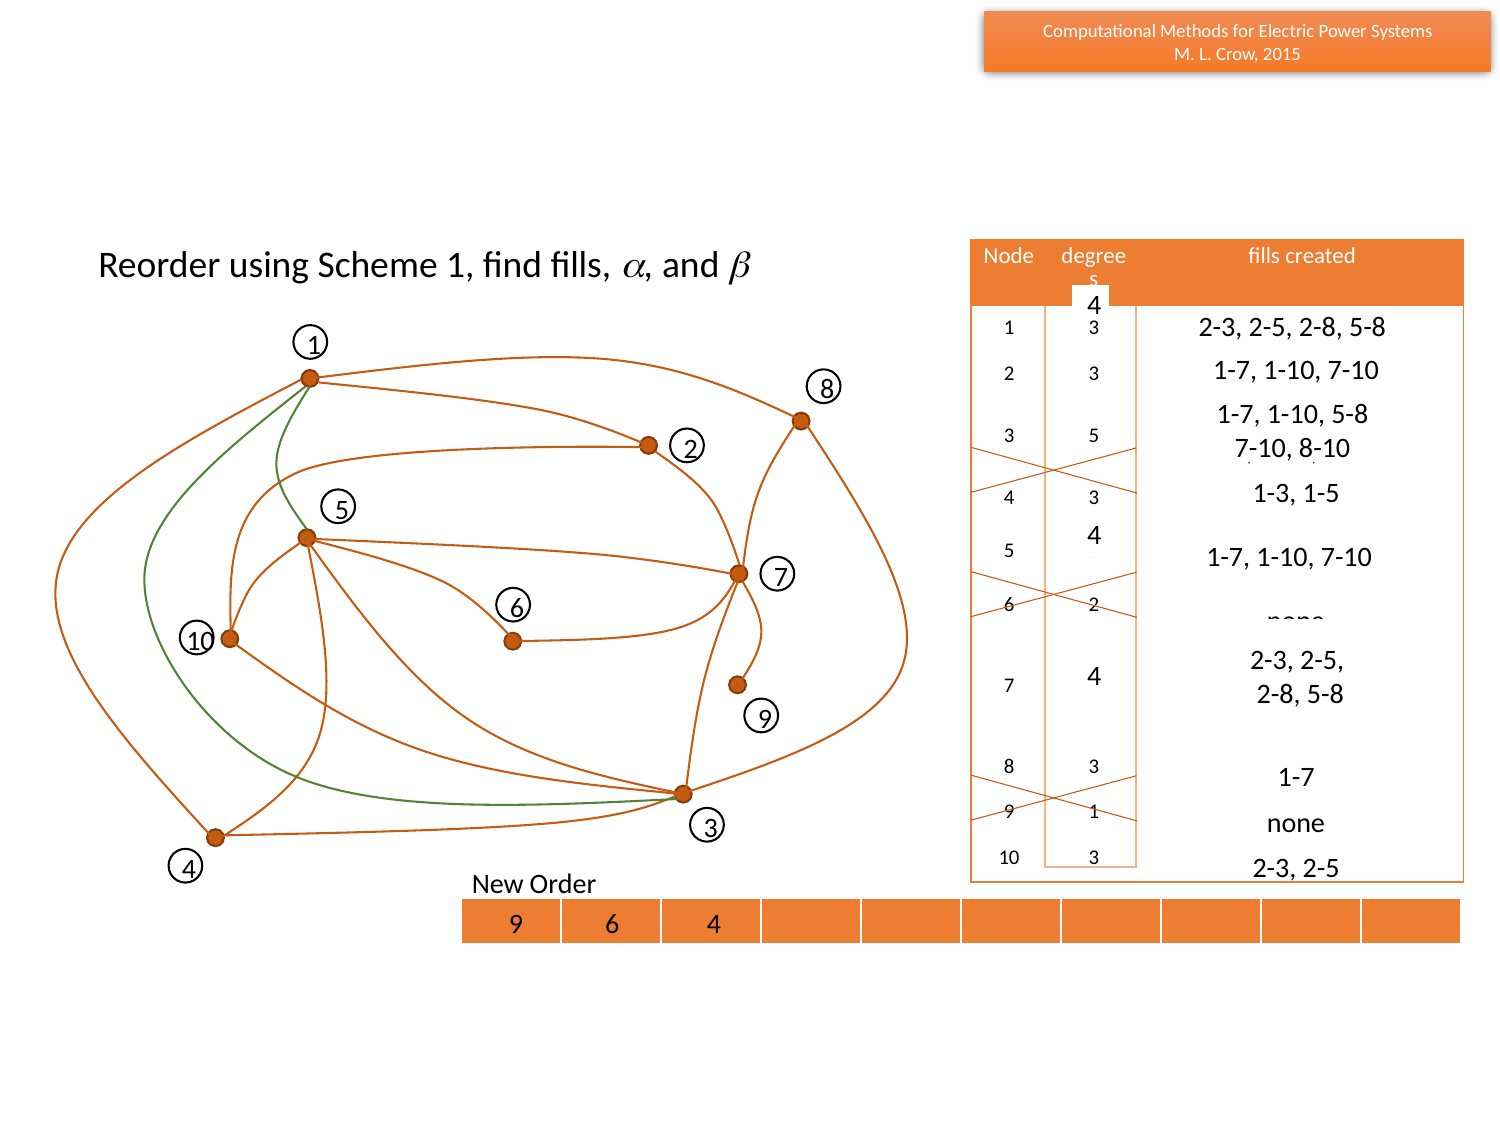

Reorder using Scheme 1, find fills, α, and β
| Node | degrees | fills created |
| --- | --- | --- |
| 1 | 3 |  |
| 2 | 3 |  |
| 3 | 5 |  |
| 4 | 3 |  |
| 5 | 5 |  |
| 6 | 2 |  |
| 7 | 6 |  |
| 8 | 3 |  |
| 9 | 1 |  |
| 10 | 3 |  |

4

2-4, 2-8, 4-8
2-3, 2-5, 2-8, 5-8

1

1-7, 1-10, 7-10

8

1-7, 1-10, 5-8
7-10, 8-10

4-7, 4-8, 4-10
5-8, 7-10, 8-10

2

1-3, 1-5
5

4
3-6, 4-6, 4-7
4-10, 6-10, 7-10

4-7, 4-10, 7-10

1-7, 1-10, 7-10

7

6

none
10

2-3, 2-5, 2-6,
2-8, 2-9, 3-6, 3-9, 5-8, 5-9, 6-8, 6-9, 8-9

2-3, 2-5,
2-8, 5-8

2-3, 2-5, 2-6,
2-8, 3-6, 5-8, 6-8

4

5

9

1-7

1-3, 1-7

3

none

4

2-3, 2-5
New Order
|  |  |  |  |  |  |  |  |  |  |
| --- | --- | --- | --- | --- | --- | --- | --- | --- | --- |
9
6
4